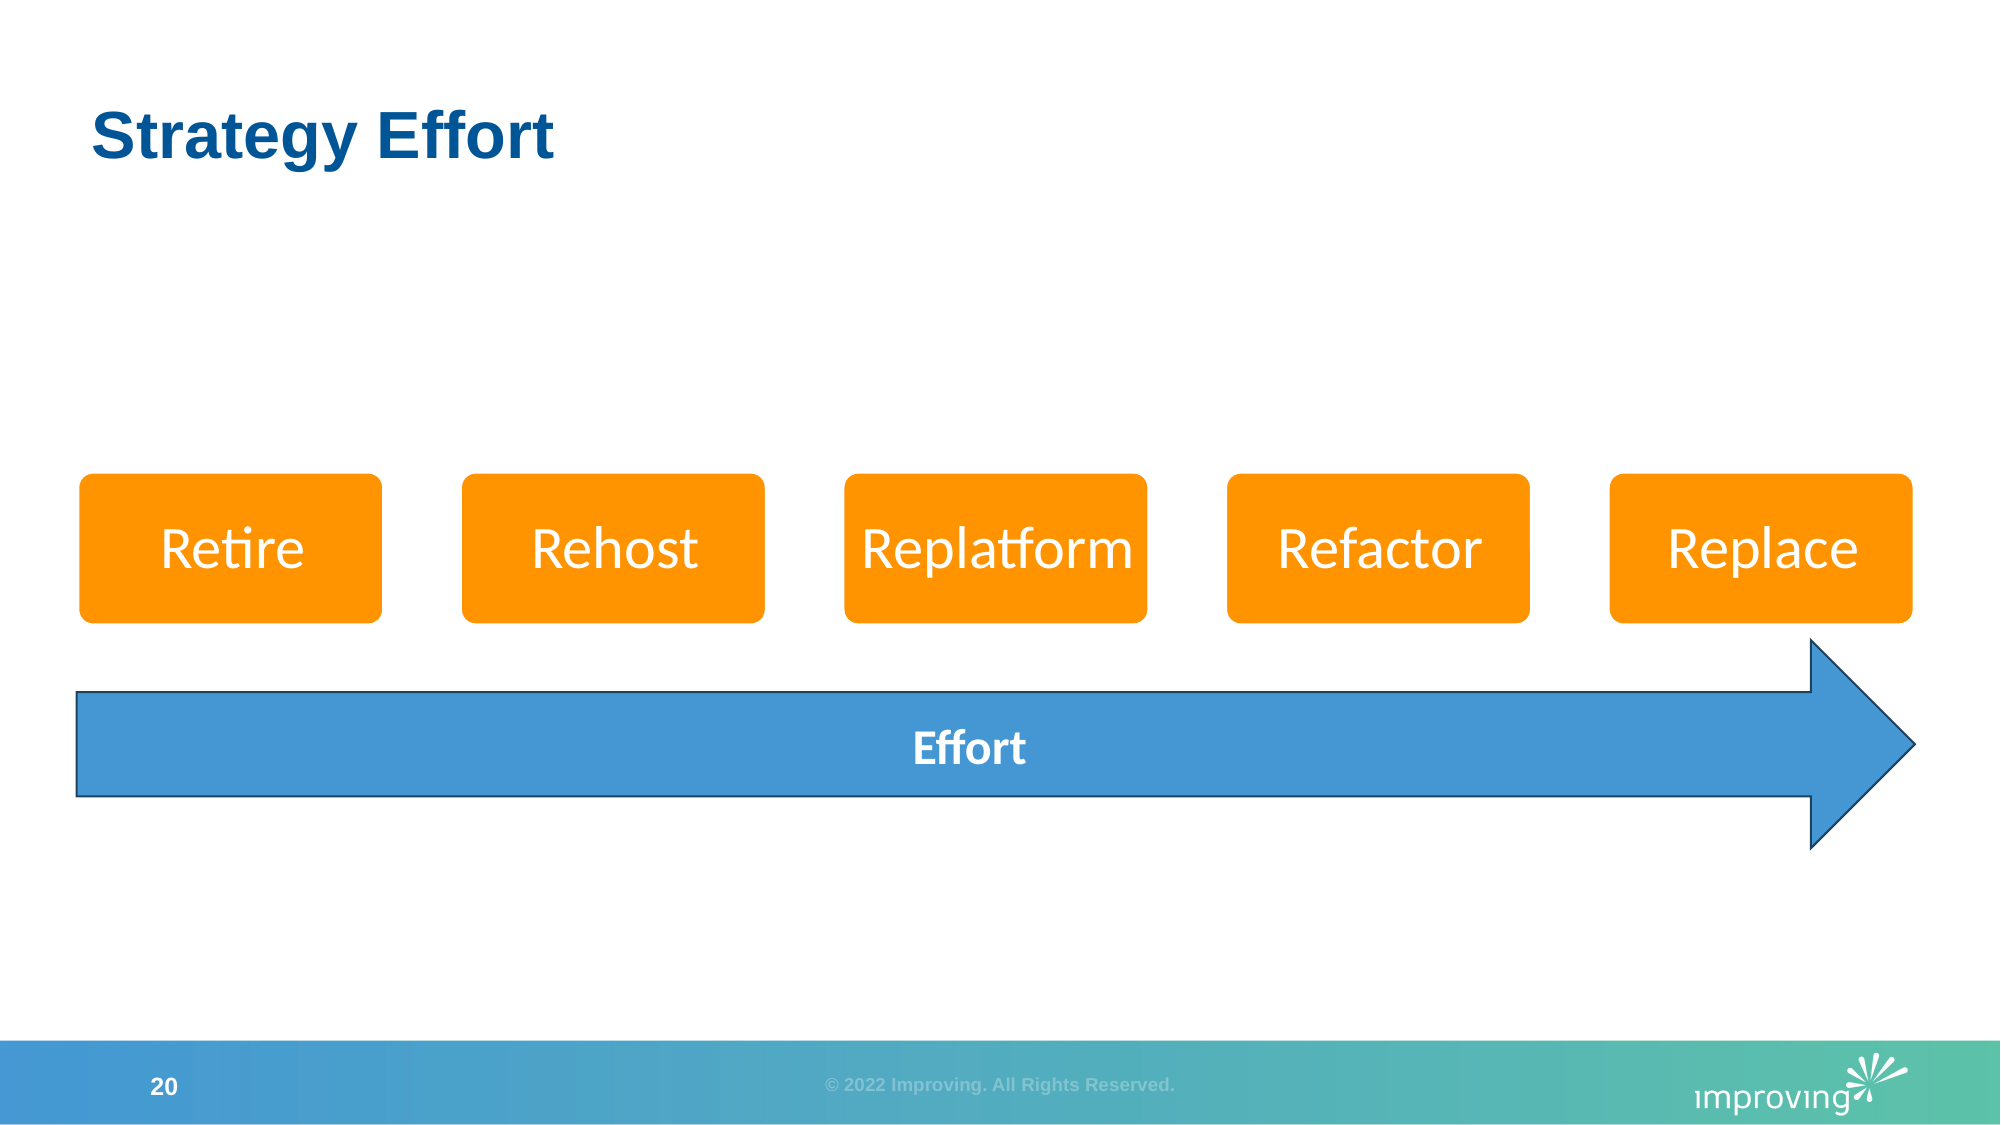

Effort
# Strategy Effort

Retire
Rehost
Replatform
Refactor
Replace